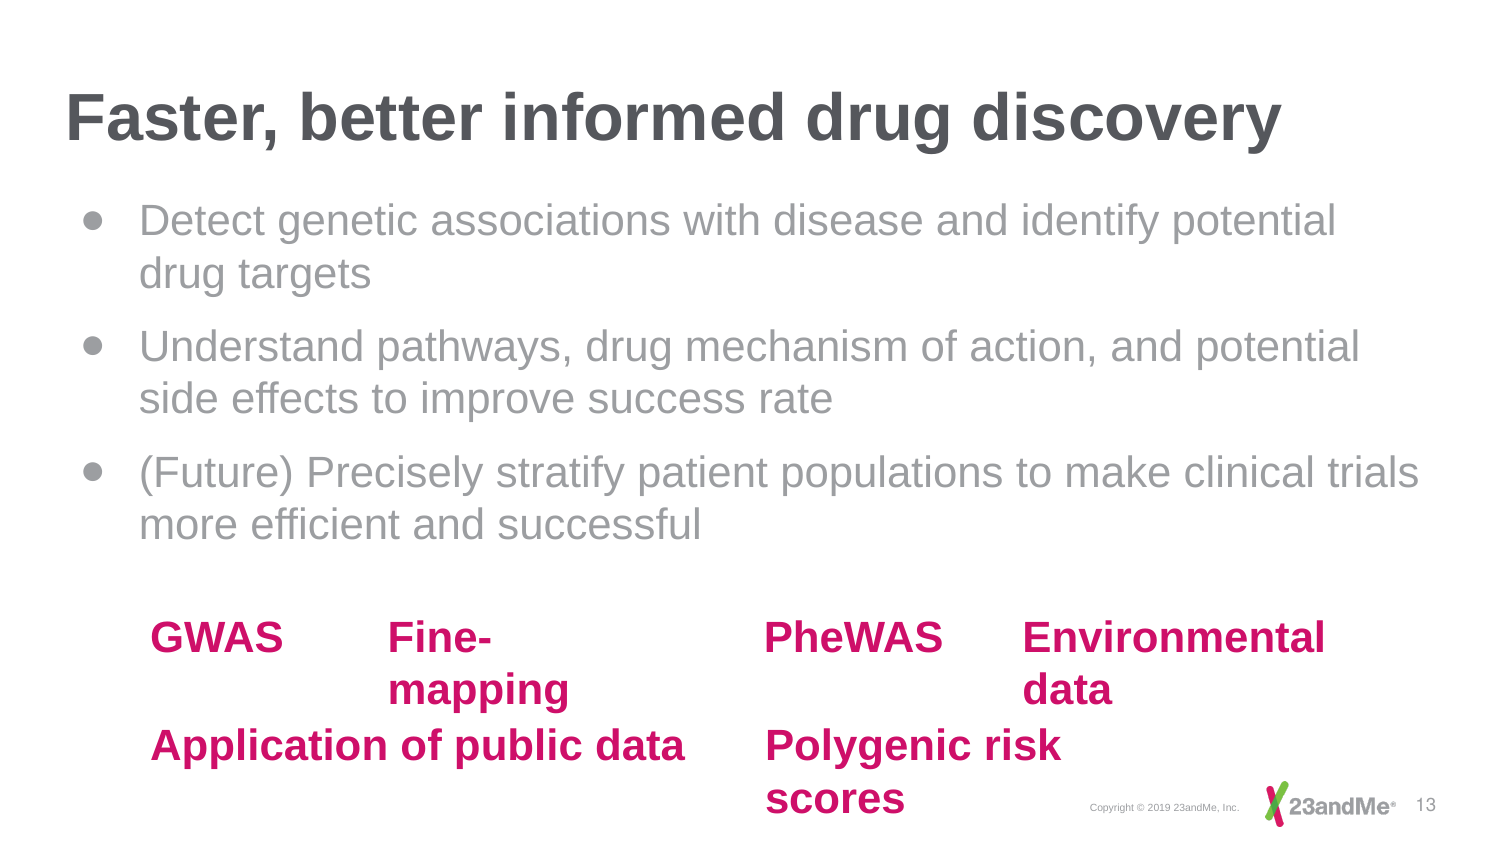

# Faster, better informed drug discovery
Detect genetic associations with disease and identify potential drug targets
Understand pathways, drug mechanism of action, and potential side effects to improve success rate
(Future) Precisely stratify patient populations to make clinical trials more efficient and successful
GWAS
Fine-mapping
PheWAS
Environmental data
Application of public data
Polygenic risk scores